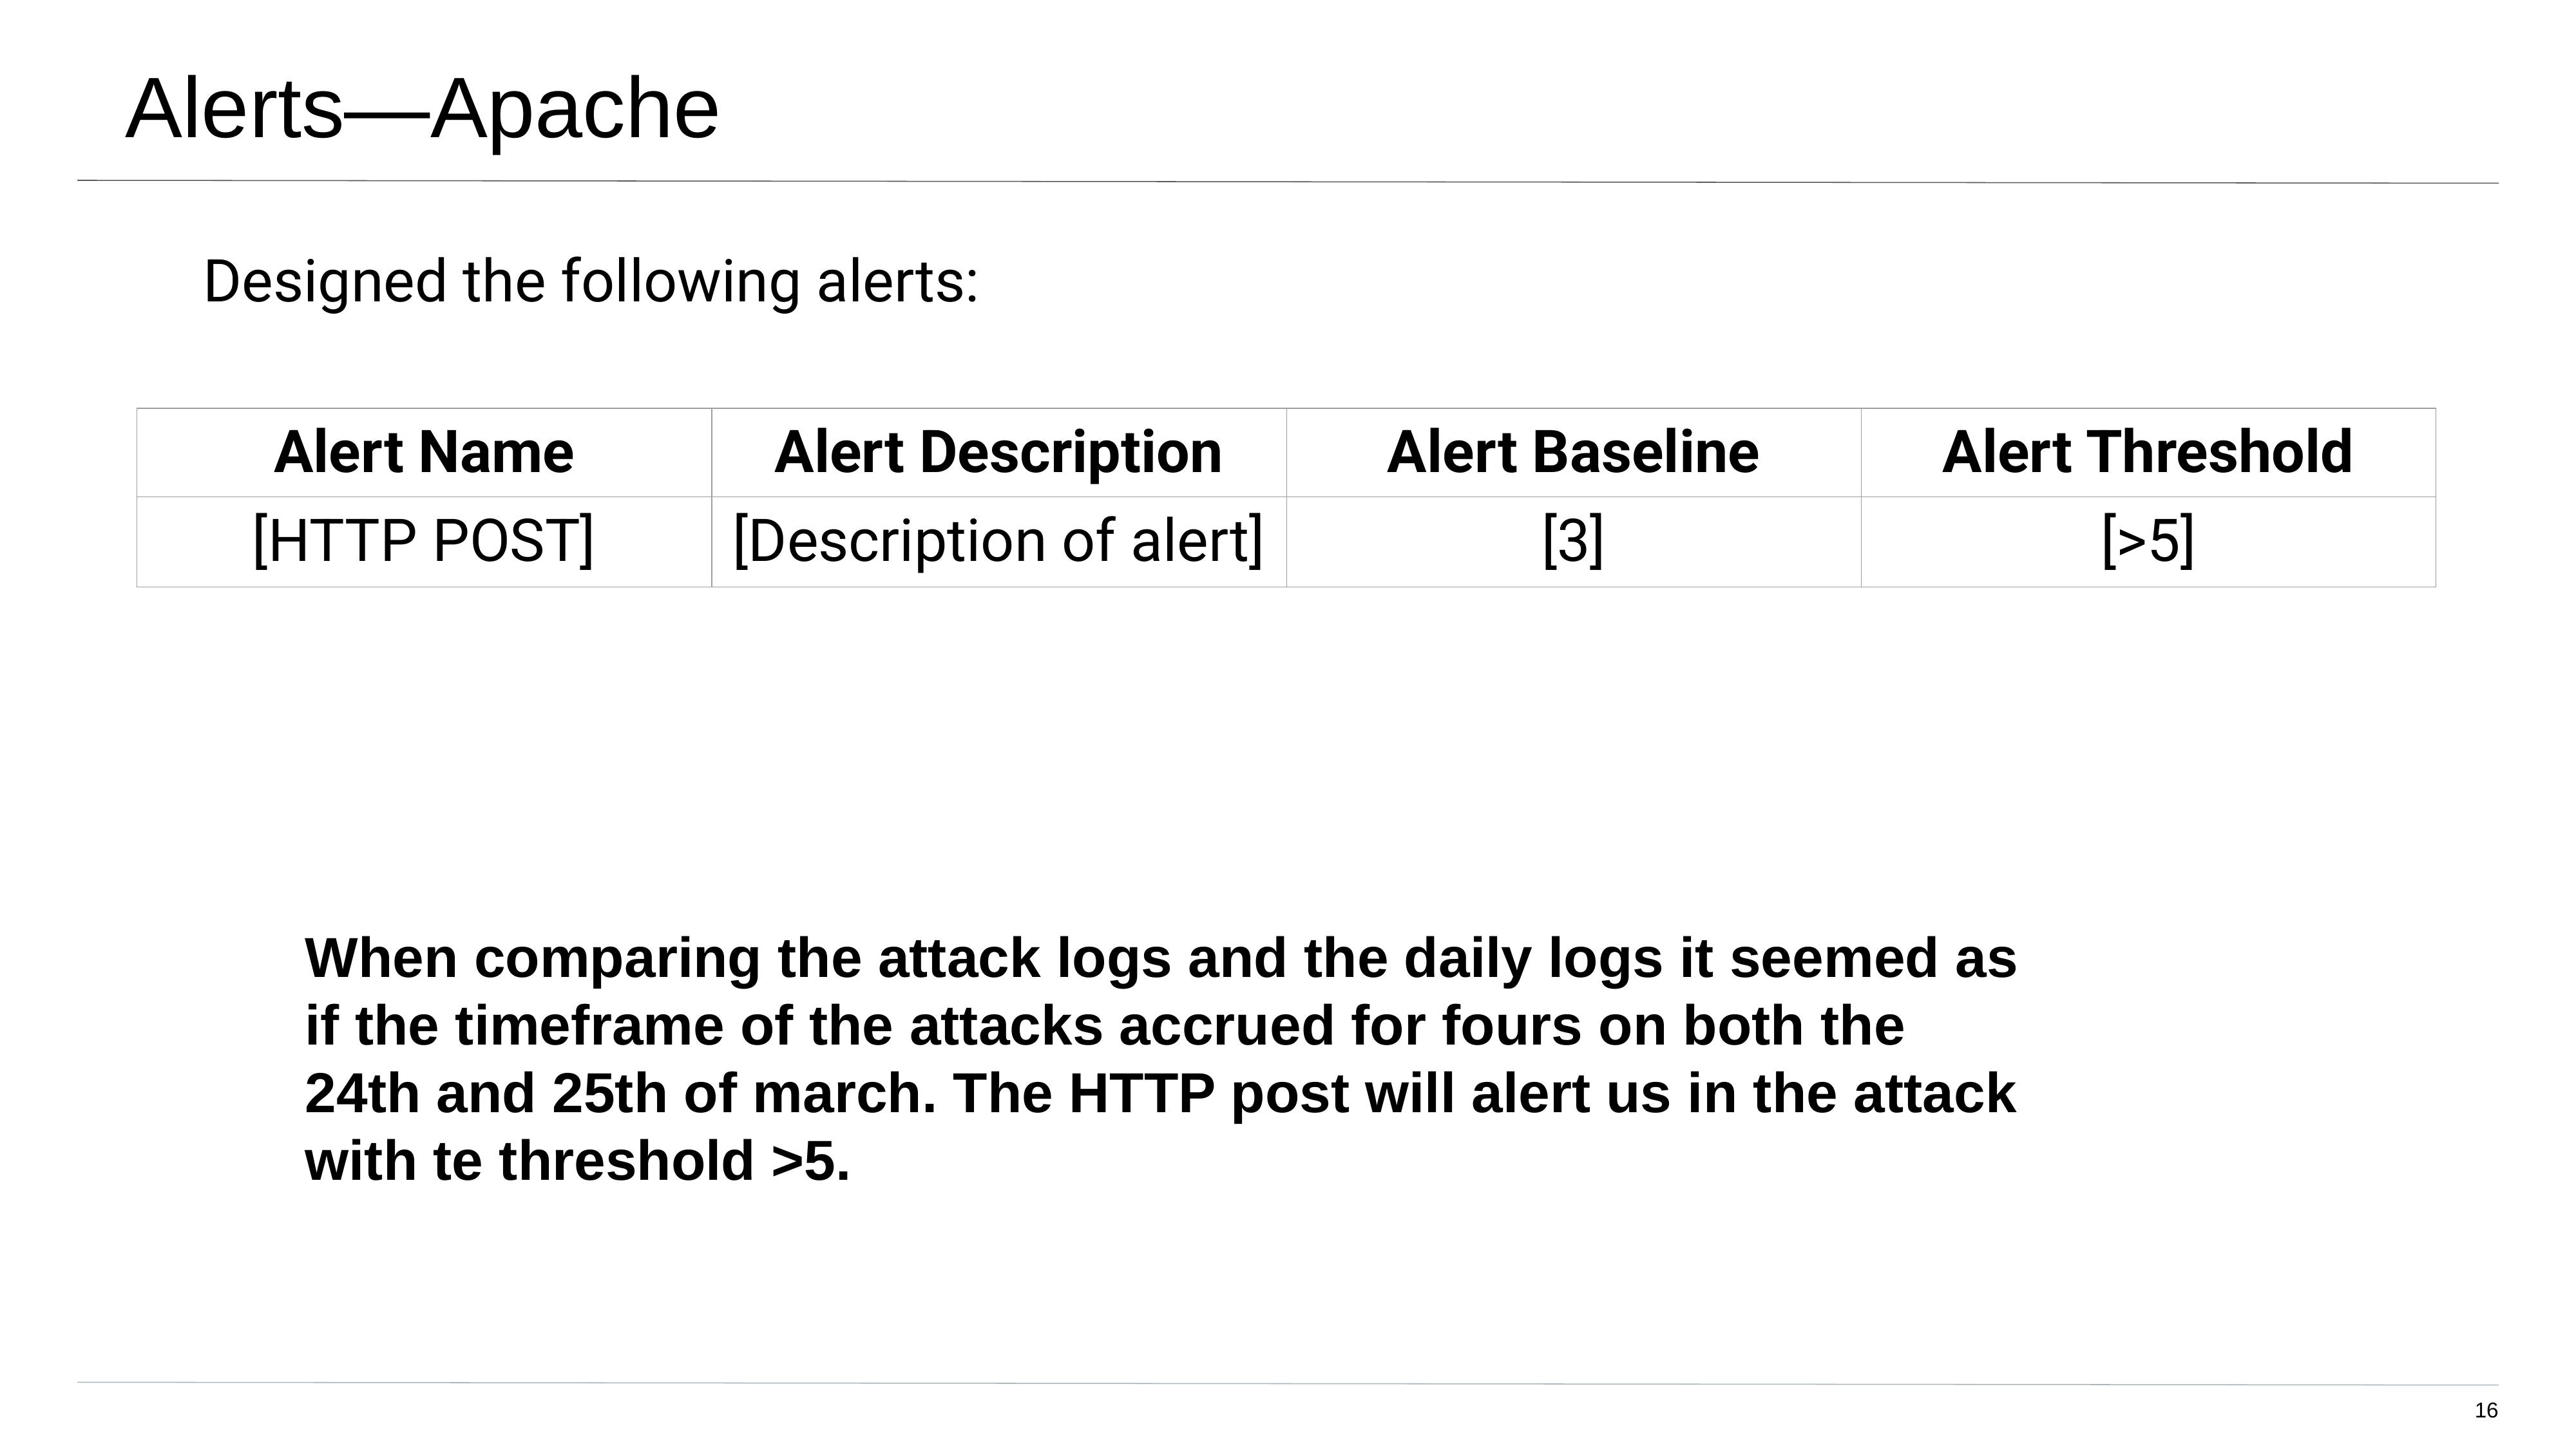

# Alerts—Apache
Designed the following alerts:

| Alert Name | Alert Description | Alert Baseline | Alert Threshold |
| --- | --- | --- | --- |
| [HTTP POST] | [Description of alert] | [3] | [>5] |
When comparing the attack logs and the daily logs it seemed as if the timeframe of the attacks accrued for fours on both the 24th and 25th of march. The HTTP post will alert us in the attack with te threshold >5.
16